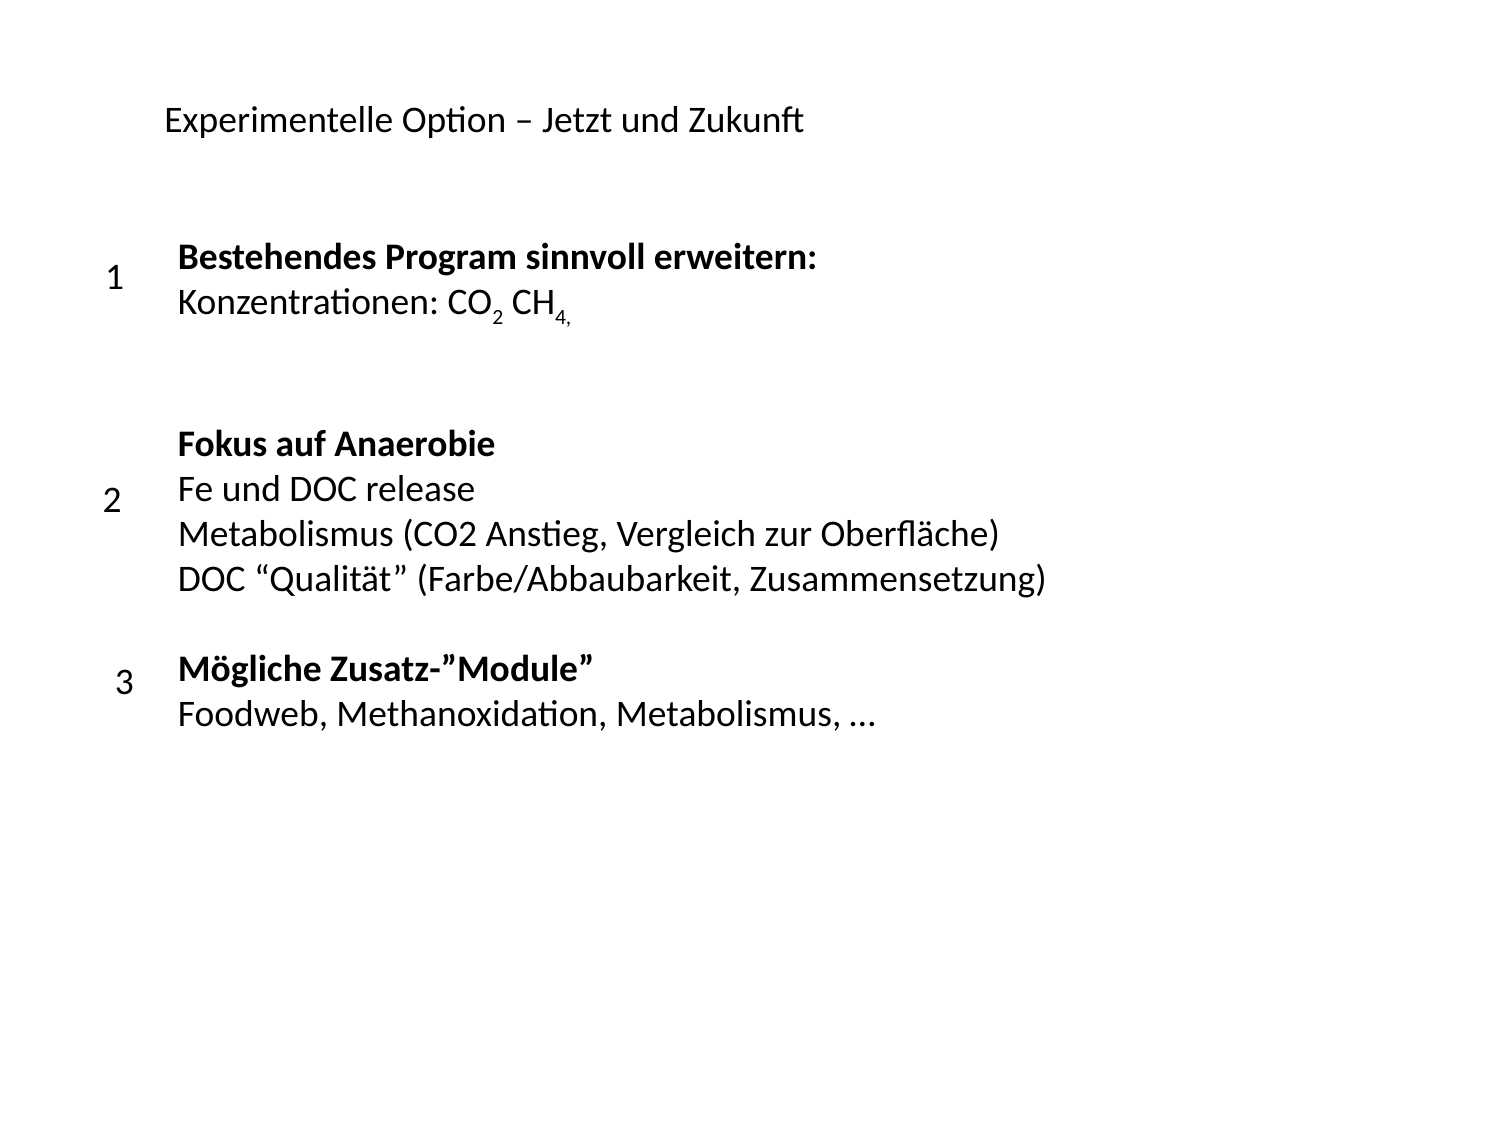

Experimentelle Option – Jetzt und Zukunft
Bestehendes Program sinnvoll erweitern:
Konzentrationen: CO2 CH4,

Fokus auf Anaerobie
Fe und DOC release
Metabolismus (CO2 Anstieg, Vergleich zur Oberfläche)
DOC “Qualität” (Farbe/Abbaubarkeit, Zusammensetzung)

Mögliche Zusatz-”Module”
Foodweb, Methanoxidation, Metabolismus, …

1
2
3